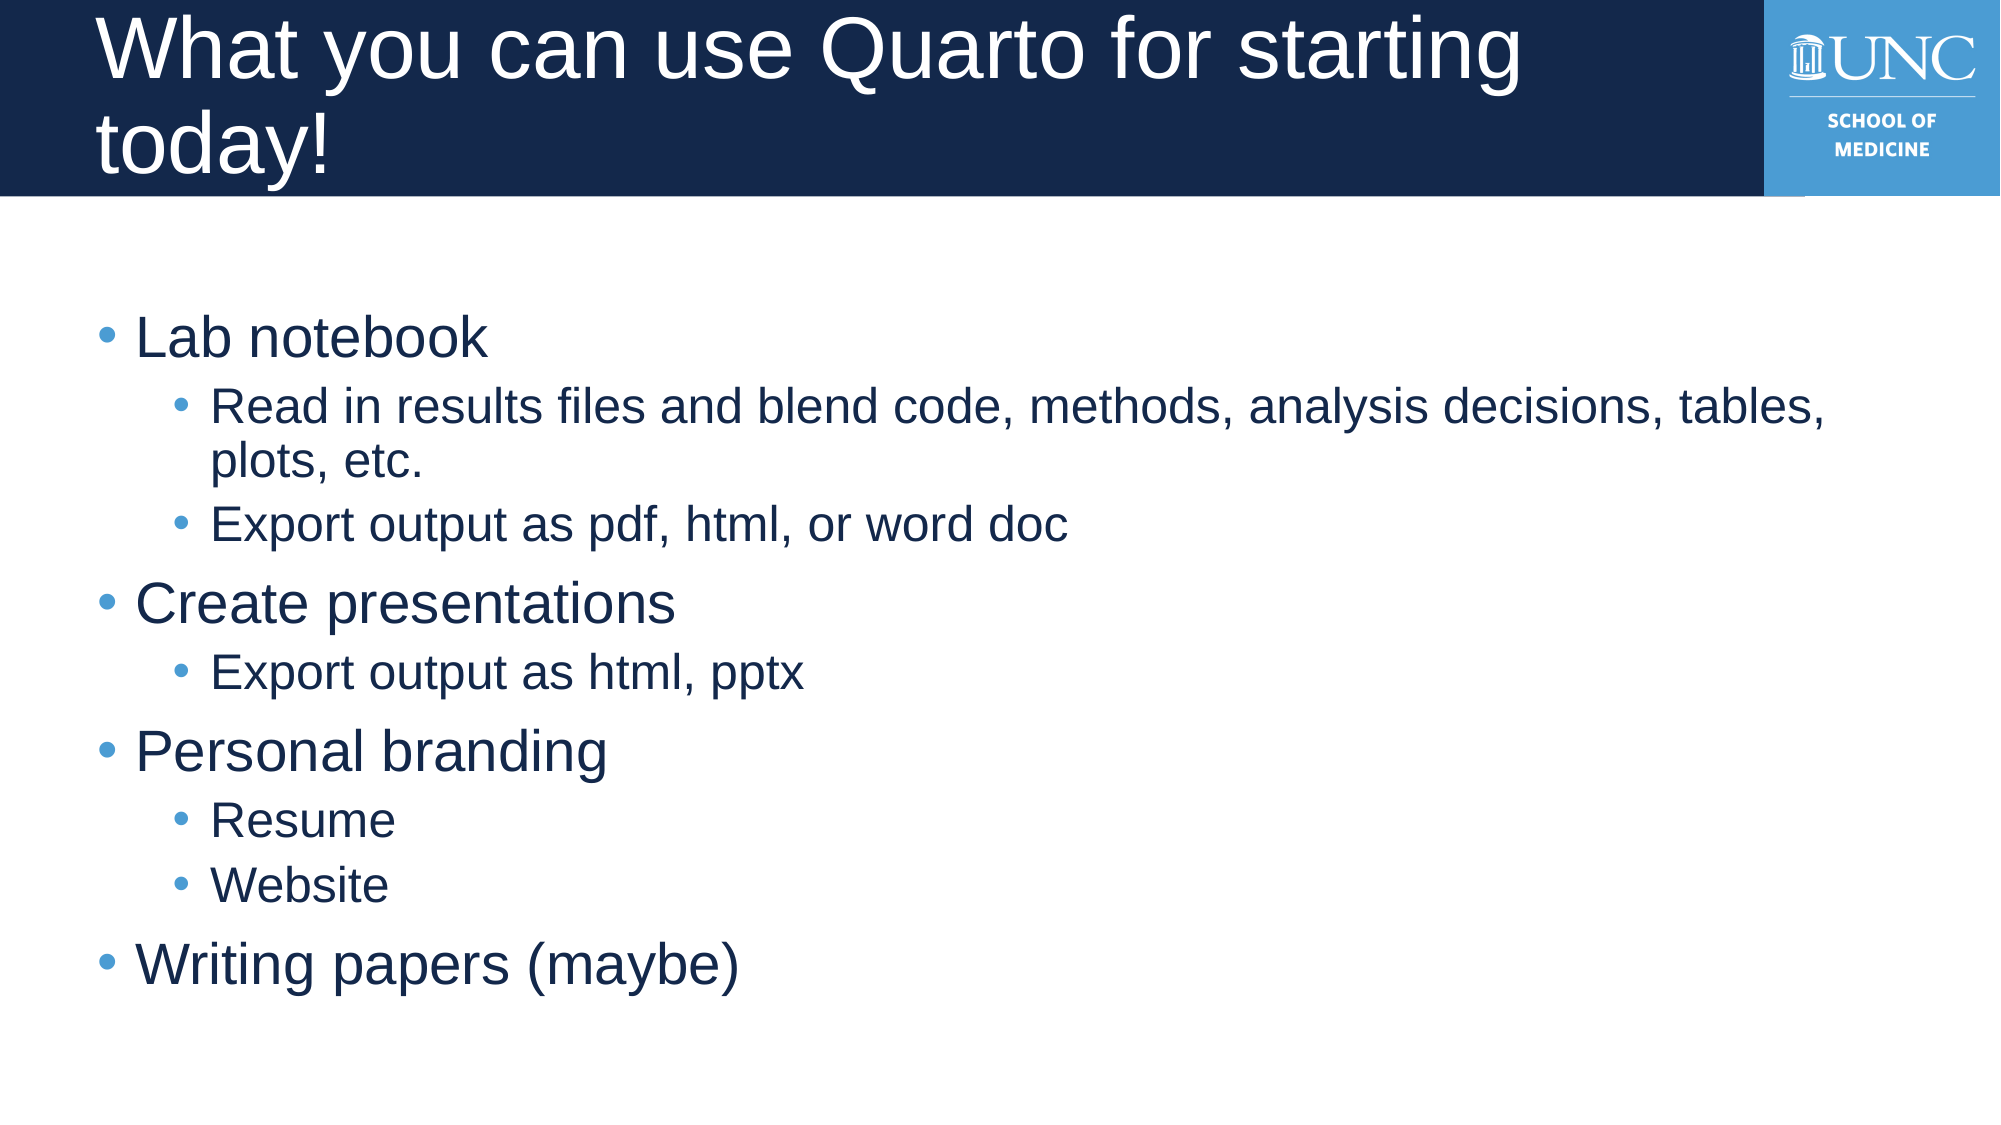

# What you can use Quarto for starting today!
Lab notebook
Read in results files and blend code, methods, analysis decisions, tables, plots, etc.
Export output as pdf, html, or word doc
Create presentations
Export output as html, pptx
Personal branding
Resume
Website
Writing papers (maybe)